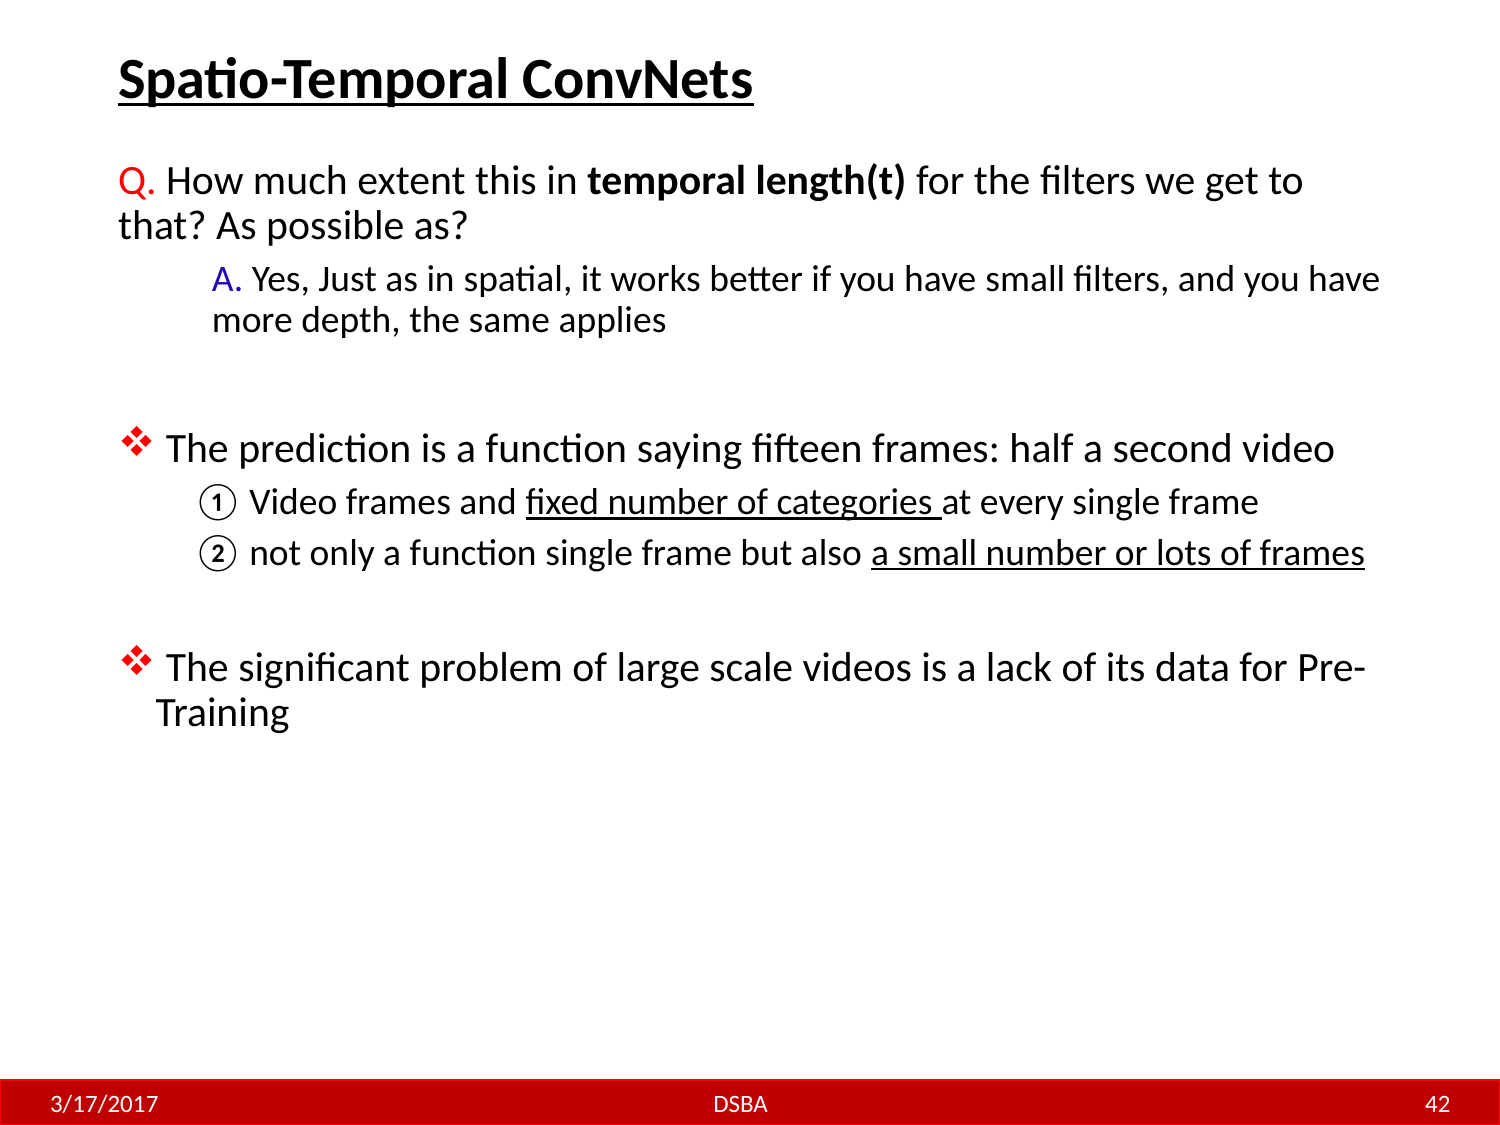

# Spatio-Temporal ConvNets
Q. How much extent this in temporal length(t) for the filters we get to that? As possible as?
A. Yes, Just as in spatial, it works better if you have small filters, and you have more depth, the same applies

 The prediction is a function saying fifteen frames: half a second video
Video frames and fixed number of categories at every single frame
not only a function single frame but also a small number or lots of frames

 The significant problem of large scale videos is a lack of its data for Pre-Training

3/17/2017
DSBA
42